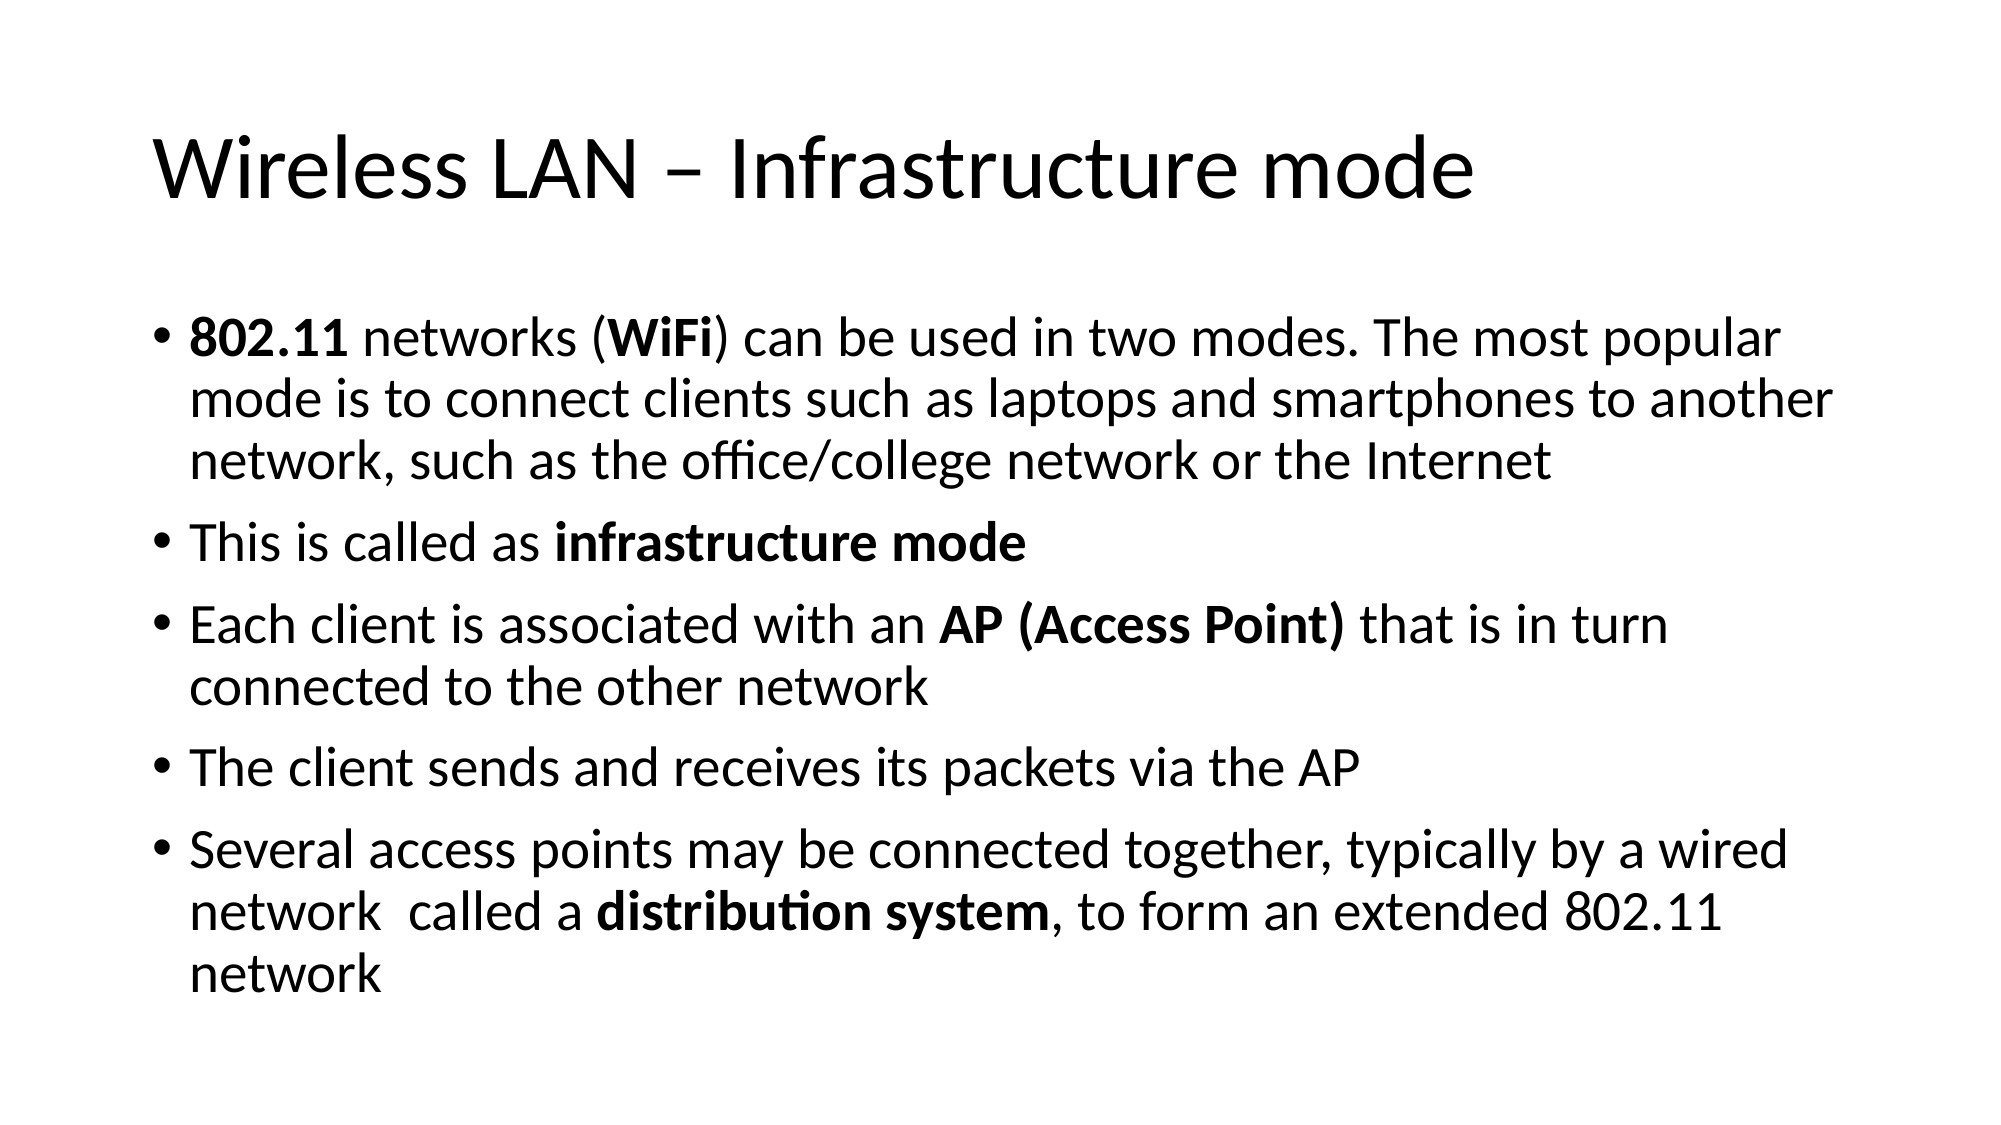

# Wireless LAN – Infrastructure mode
802.11 networks (WiFi) can be used in two modes. The most popular mode is to connect clients such as laptops and smartphones to another network, such as the office/college network or the Internet
This is called as infrastructure mode
Each client is associated with an AP (Access Point) that is in turn connected to the other network
The client sends and receives its packets via the AP
Several access points may be connected together, typically by a wired network  called a distribution system, to form an extended 802.11 network